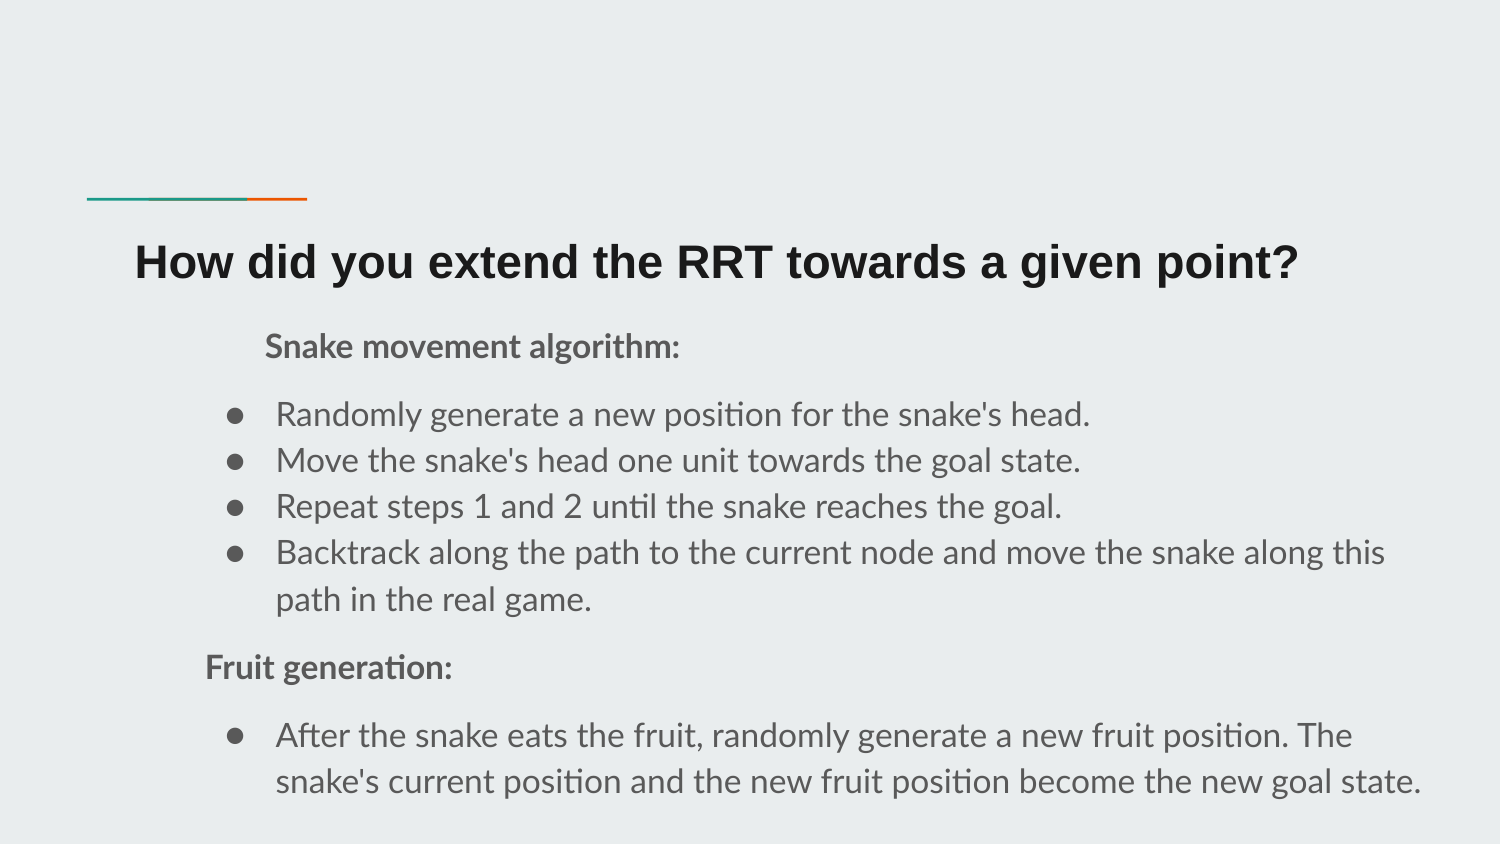

# How did you extend the RRT towards a given point?

 	Snake movement algorithm:
Randomly generate a new position for the snake's head.
Move the snake's head one unit towards the goal state.
Repeat steps 1 and 2 until the snake reaches the goal.
Backtrack along the path to the current node and move the snake along this path in the real game.
Fruit generation:
After the snake eats the fruit, randomly generate a new fruit position. The snake's current position and the new fruit position become the new goal state.